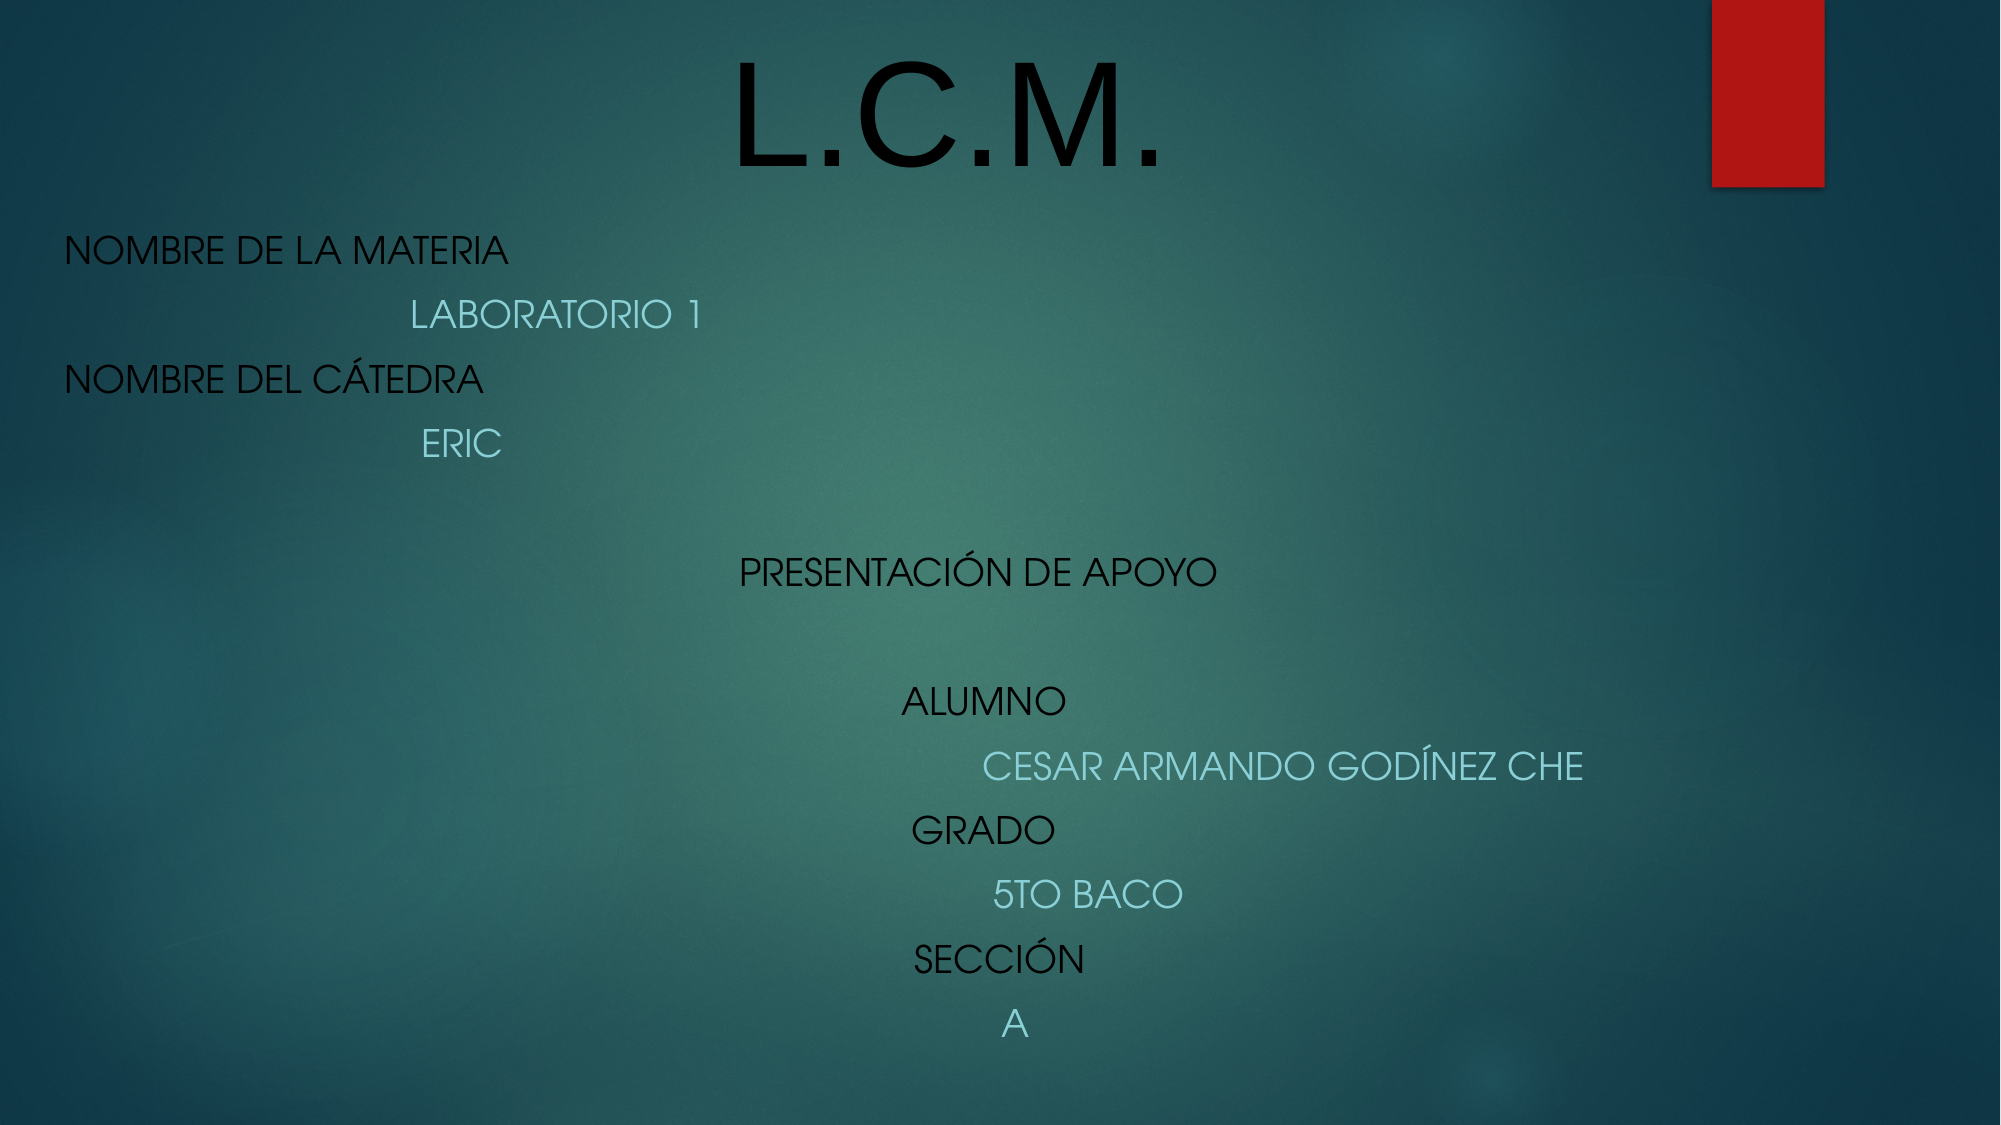

# L.C.M.
Nombre de la materia
                                 laboratorio 1
Nombre del cátedra
                                  Eric

presentación de apoyo

Alumno
                                                         Cesar armando Godínez che
Grado
                    5to Baco
    sección
      A